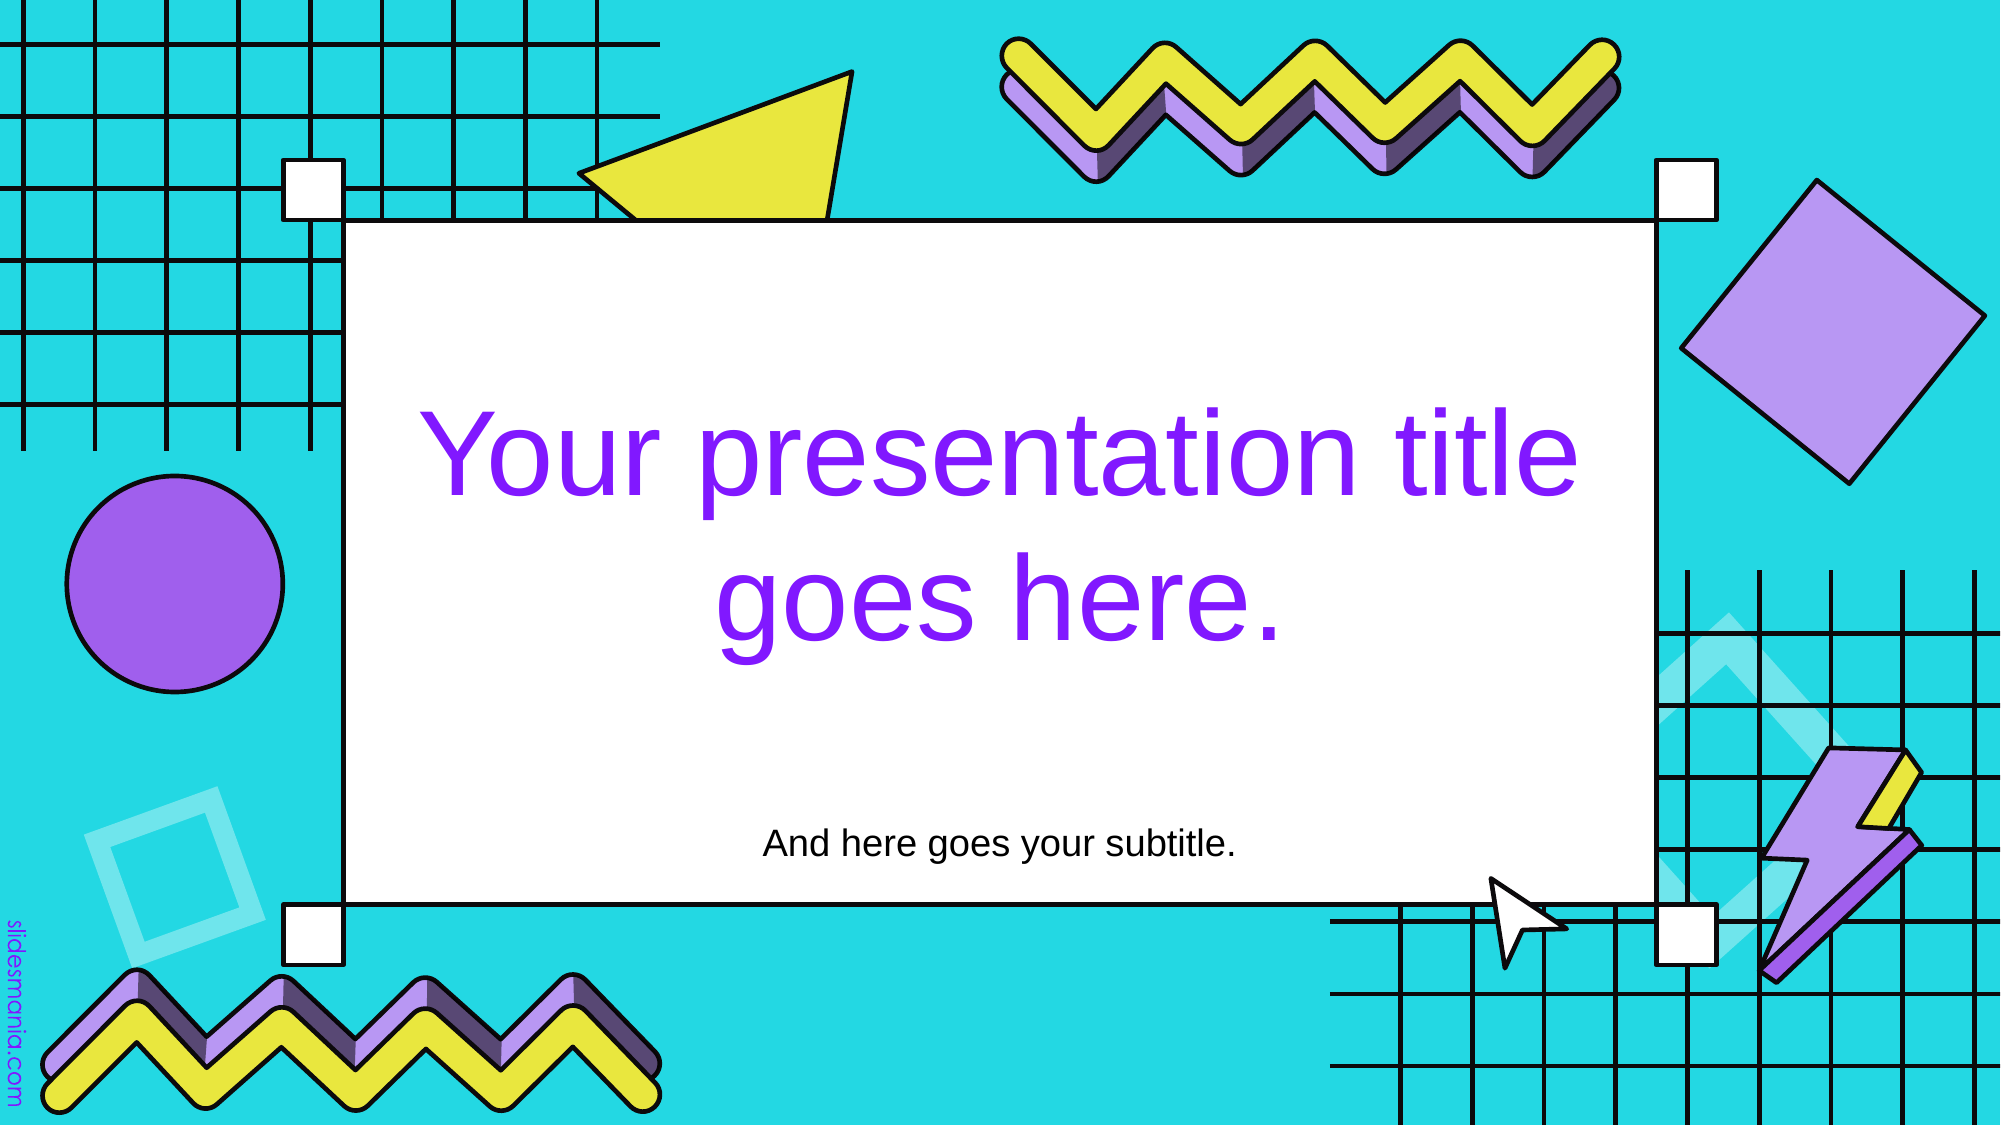

# Your presentation title goes here.
And here goes your subtitle.